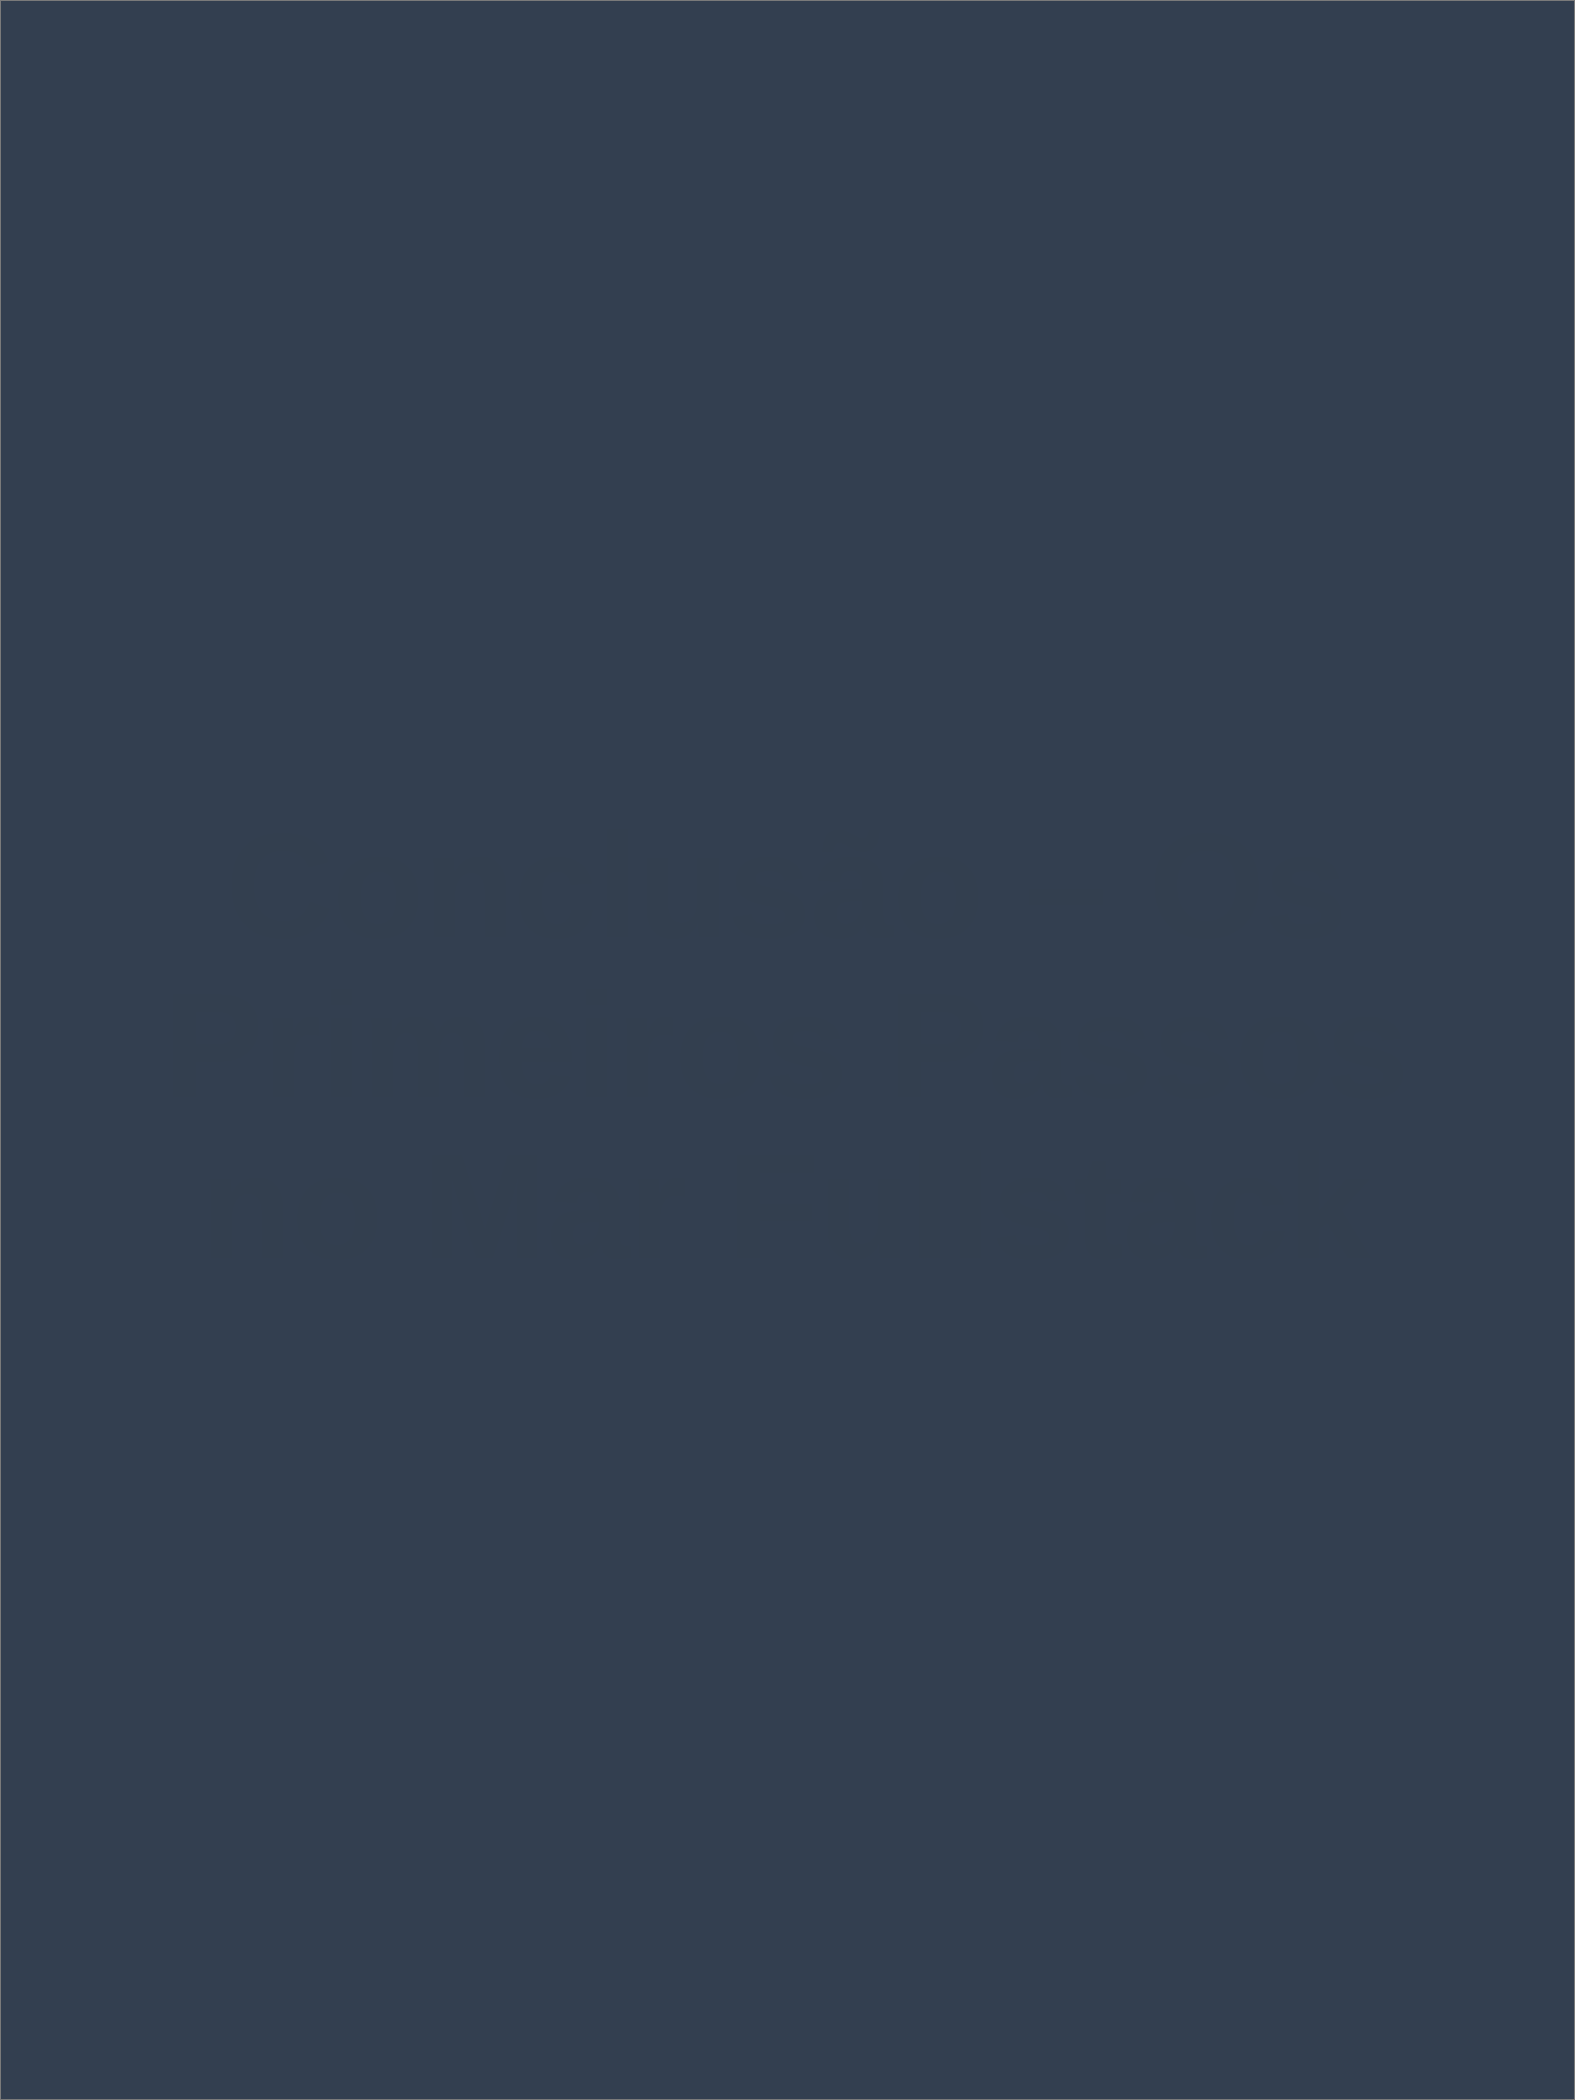

# Conclusão – Os Primeiros Passos no Mar Fullstack